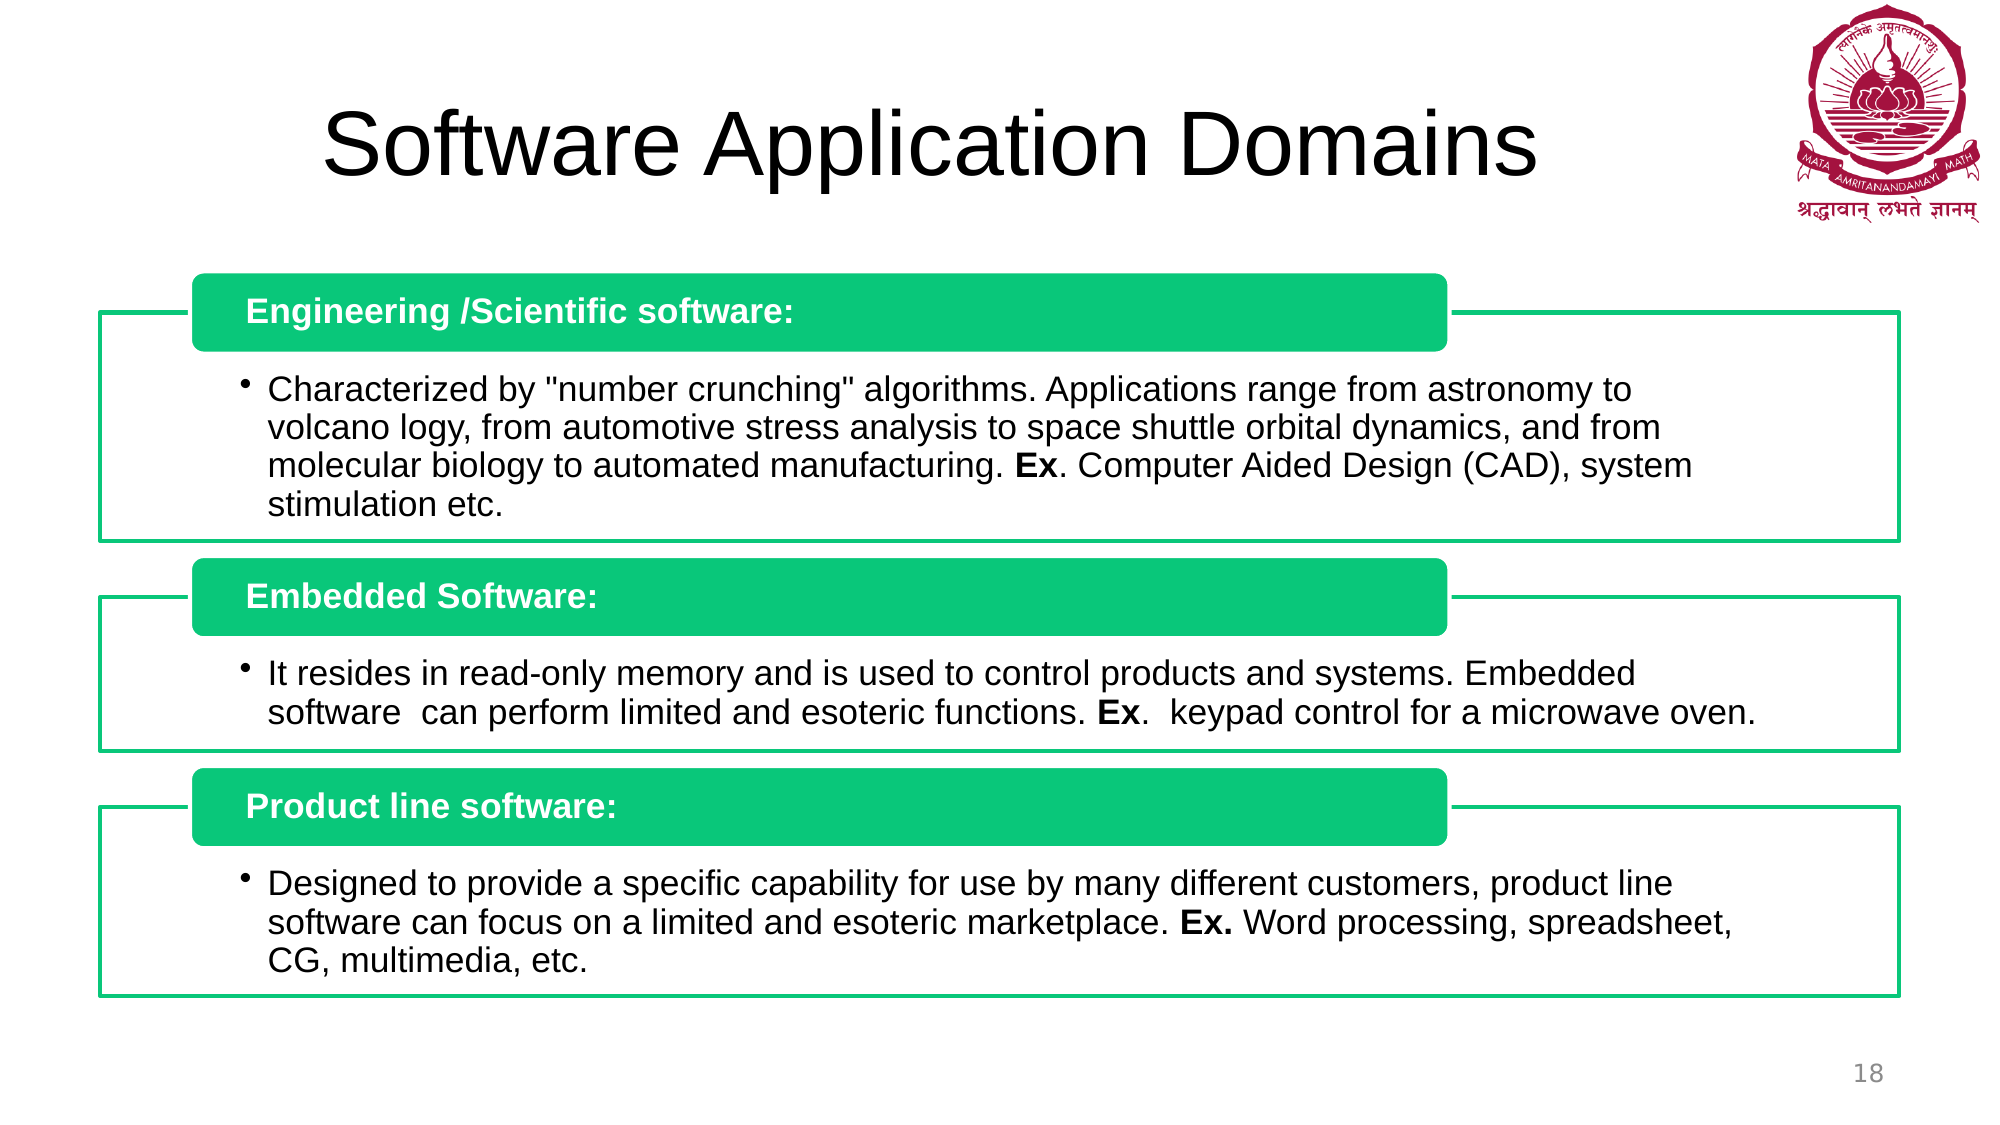

# Software Application Domains
Characterized by "number crunching" algorithms. Applications range from astronomy to volcano logy, from automotive stress analysis to space shuttle orbital dynamics, and from molecular biology to automated manufacturing. Ex. Computer Aided Design (CAD), system stimulation etc.
Engineering /Scientific software:
It resides in read-only memory and is used to control products and systems. Embedded software  can perform limited and esoteric functions. Ex.  keypad control for a microwave oven.
Embedded Software:
Designed to provide a specific capability for use by many different customers, product line software can focus on a limited and esoteric marketplace. Ex. Word processing, spreadsheet, CG, multimedia, etc.
Product line software:

18